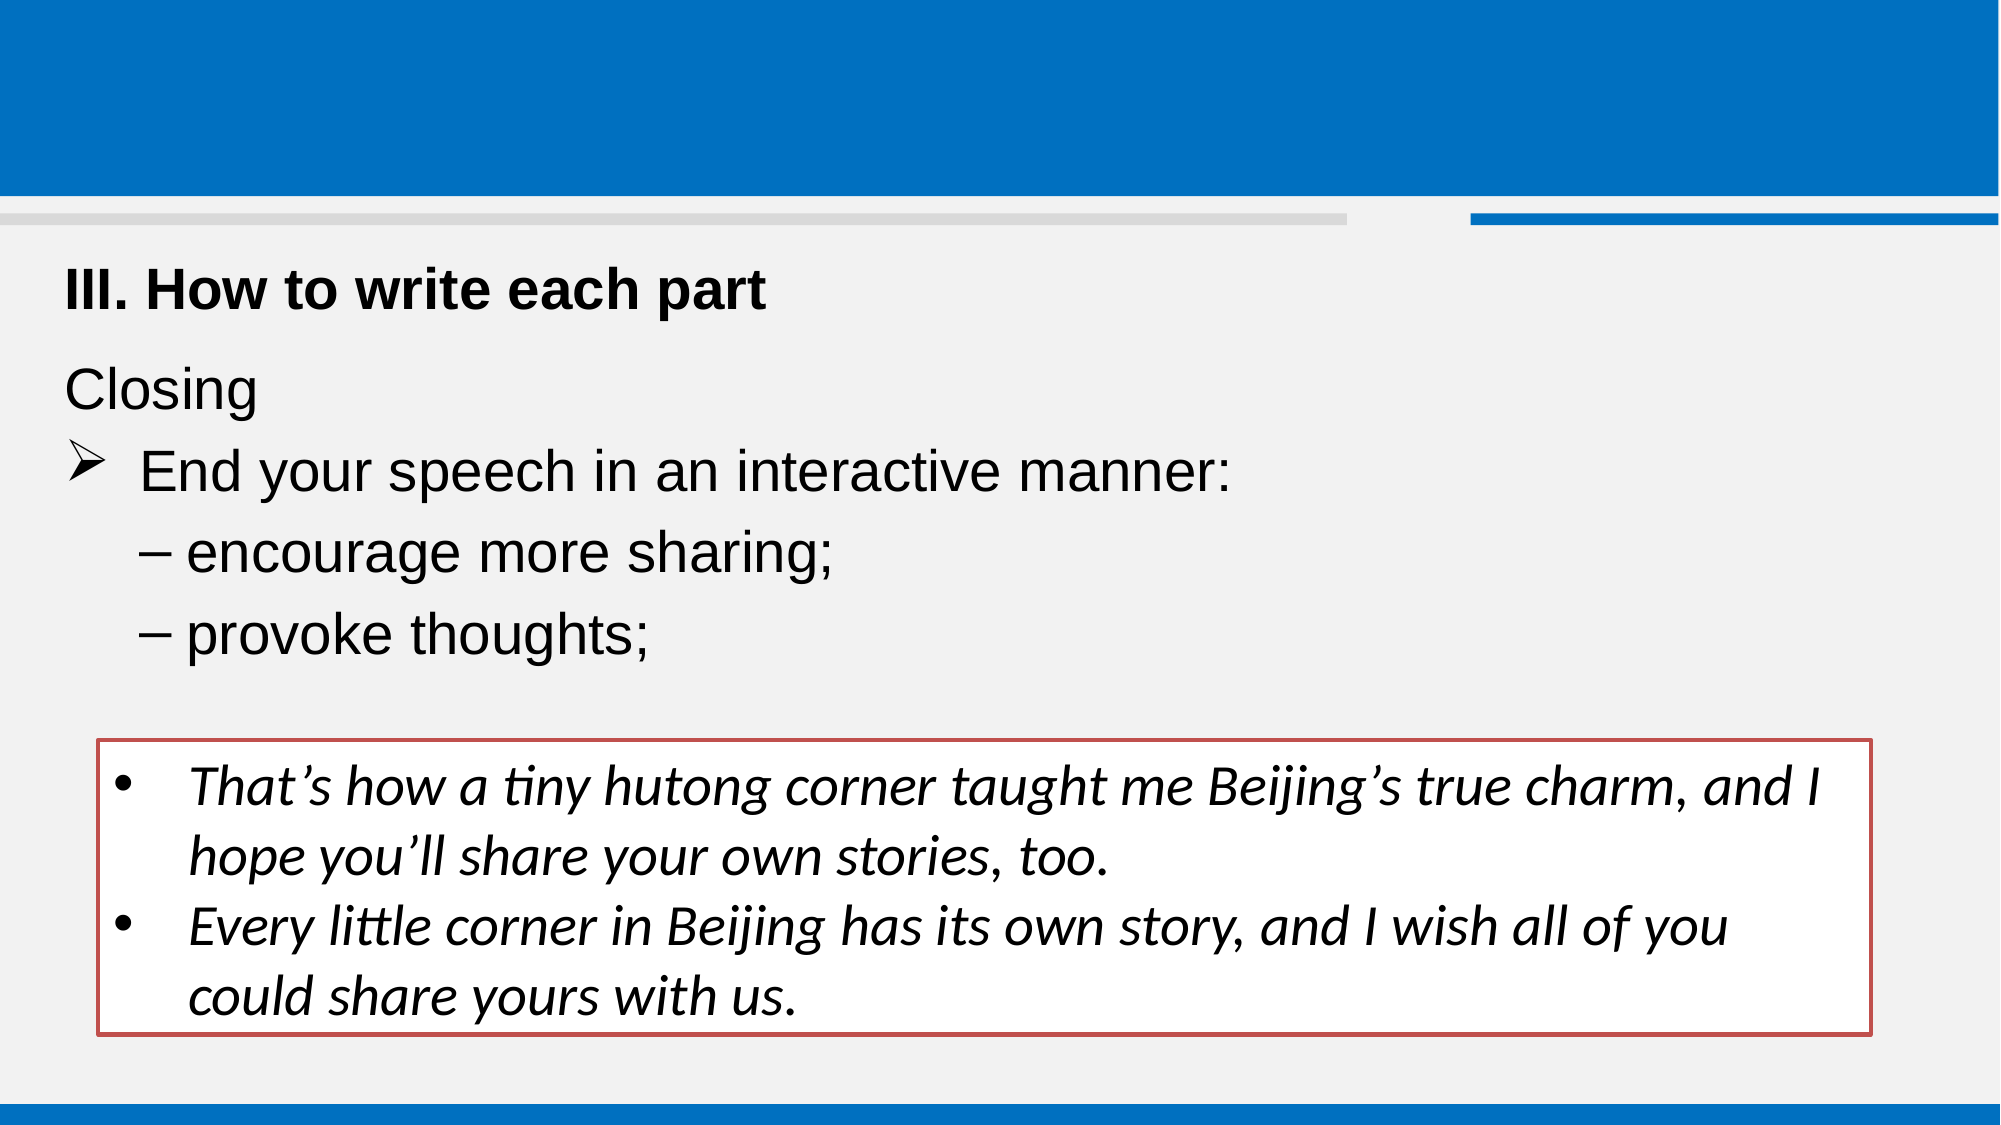

# III. How to write each part
Closing
End your speech in an interactive manner:
encourage more sharing;
provoke thoughts;
That’s how a tiny hutong corner taught me Beijing’s true charm, and I hope you’ll share your own stories, too.
Every little corner in Beijing has its own story, and I wish all of you could share yours with us.